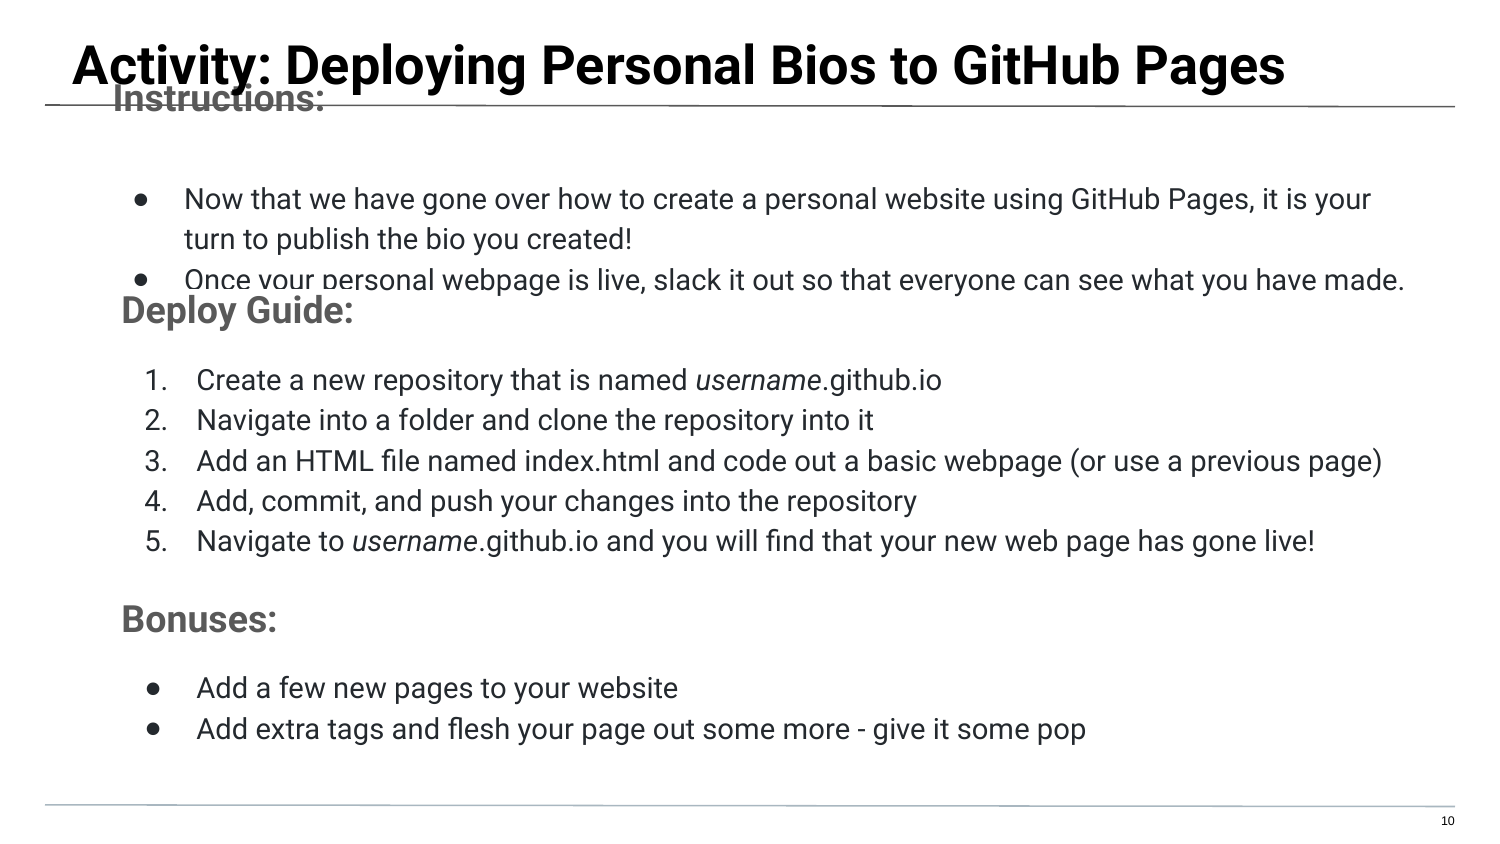

# Activity: Deploying Personal Bios to GitHub Pages
Instructions:
Now that we have gone over how to create a personal website using GitHub Pages, it is your turn to publish the bio you created!
Once your personal webpage is live, slack it out so that everyone can see what you have made.

Deploy Guide:
Create a new repository that is named username.github.io
Navigate into a folder and clone the repository into it
Add an HTML file named index.html and code out a basic webpage (or use a previous page)
Add, commit, and push your changes into the repository
Navigate to username.github.io and you will find that your new web page has gone live!
Bonuses:
Add a few new pages to your website
Add extra tags and flesh your page out some more - give it some pop

10